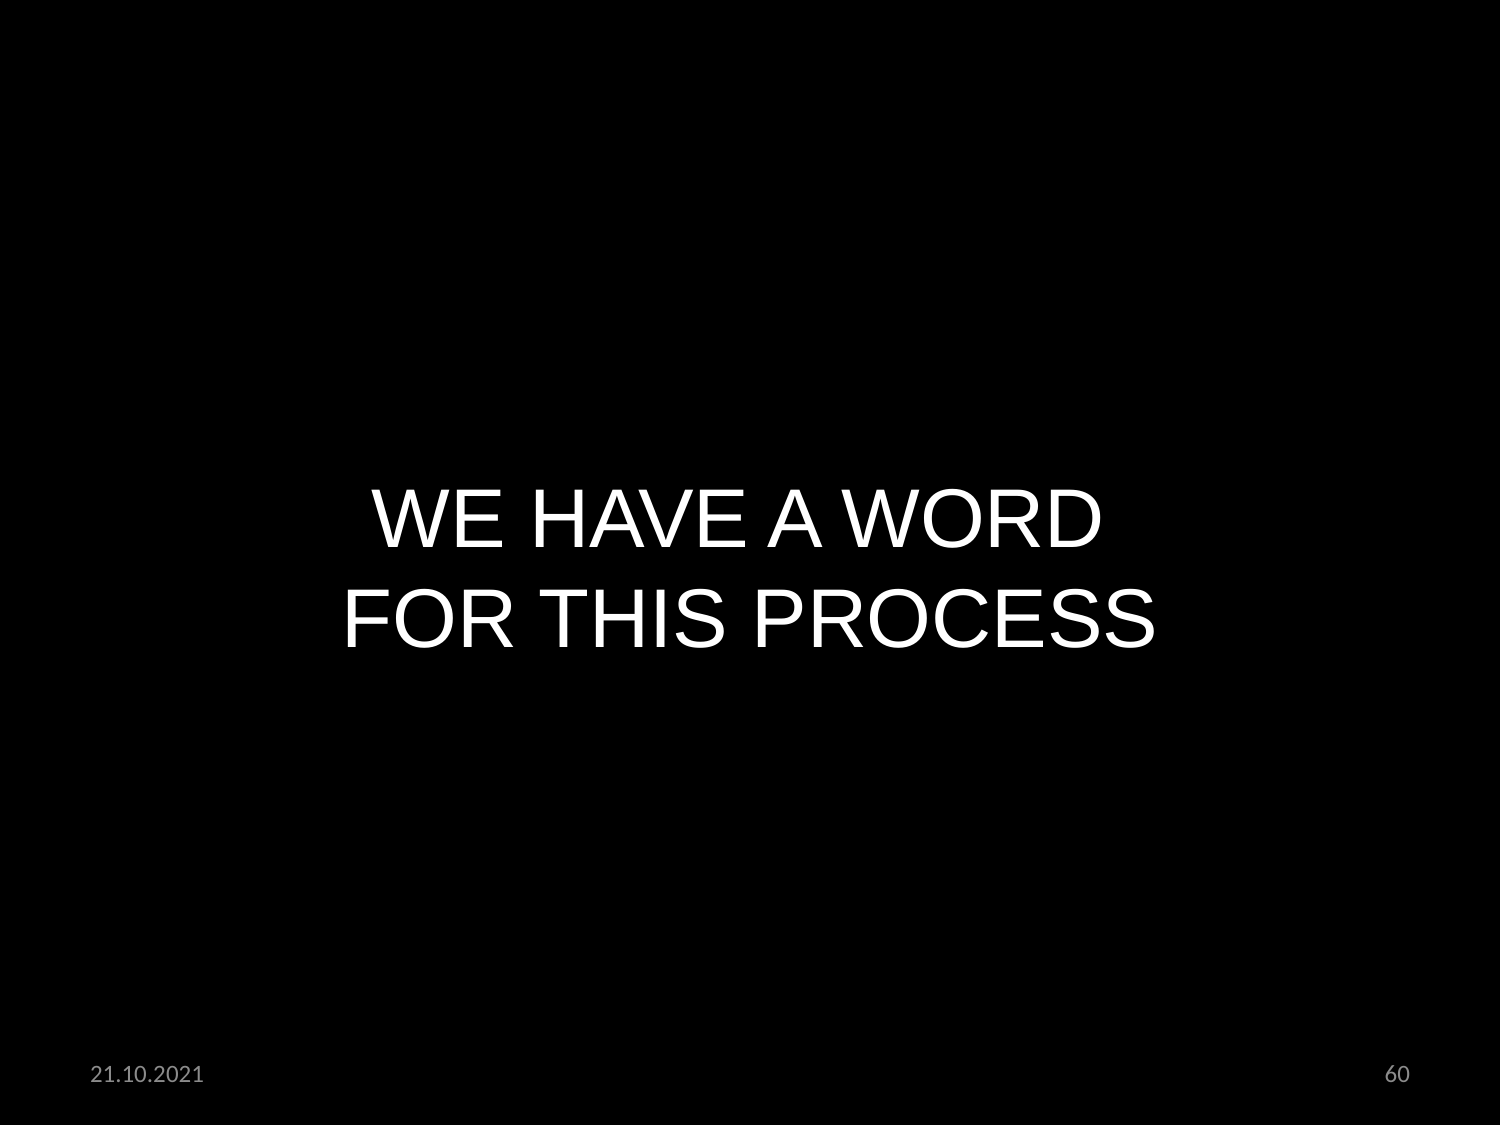

WE HAVE A WORD
FOR THIS PROCESS
21.10.2021
60